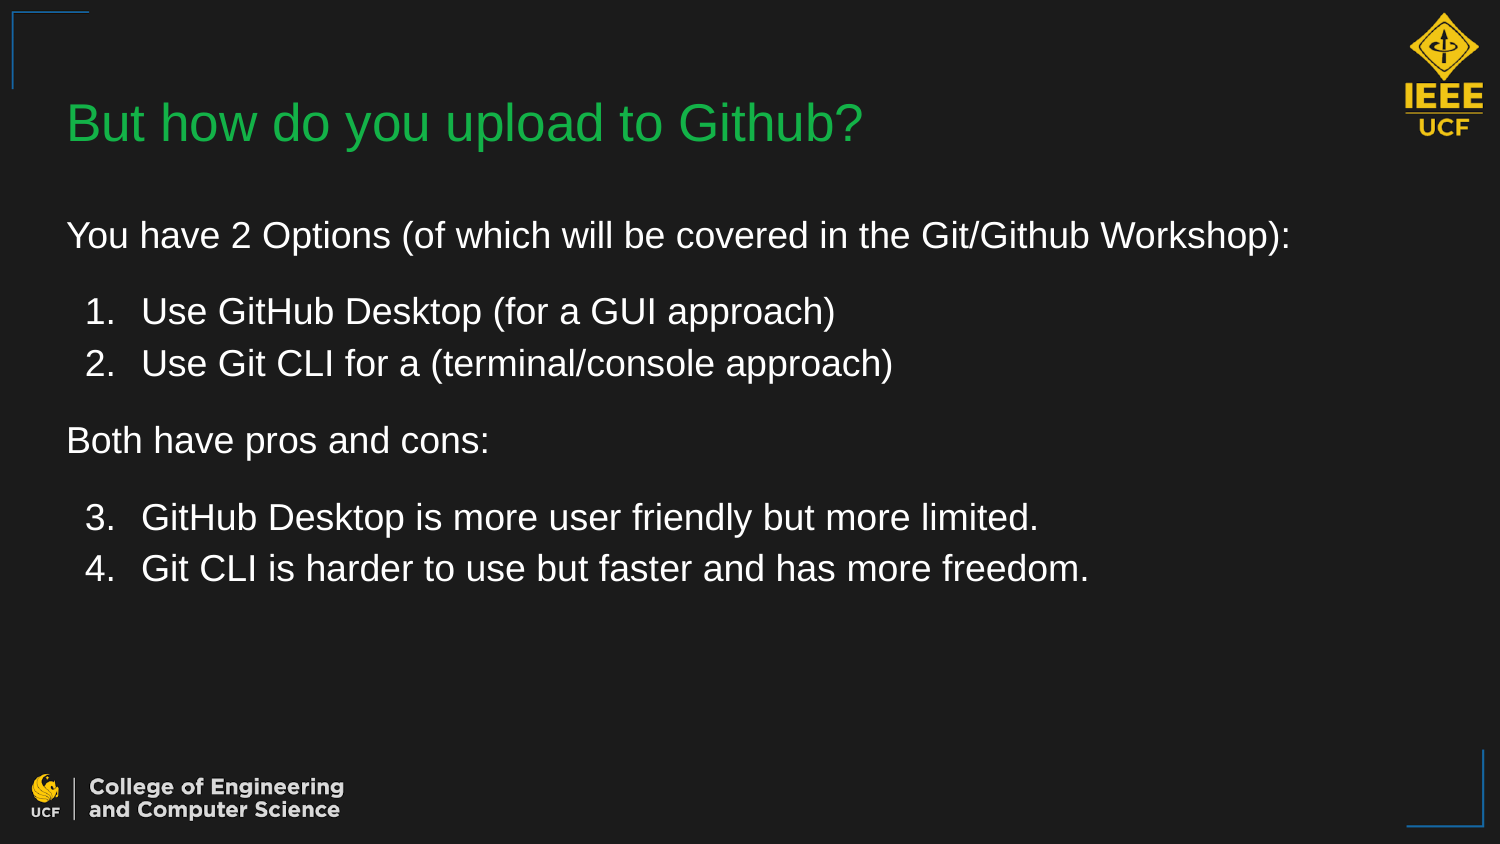

# But how do you upload to Github?
You have 2 Options (of which will be covered in the Git/Github Workshop):
Use GitHub Desktop (for a GUI approach)
Use Git CLI for a (terminal/console approach)
Both have pros and cons:
GitHub Desktop is more user friendly but more limited.
Git CLI is harder to use but faster and has more freedom.